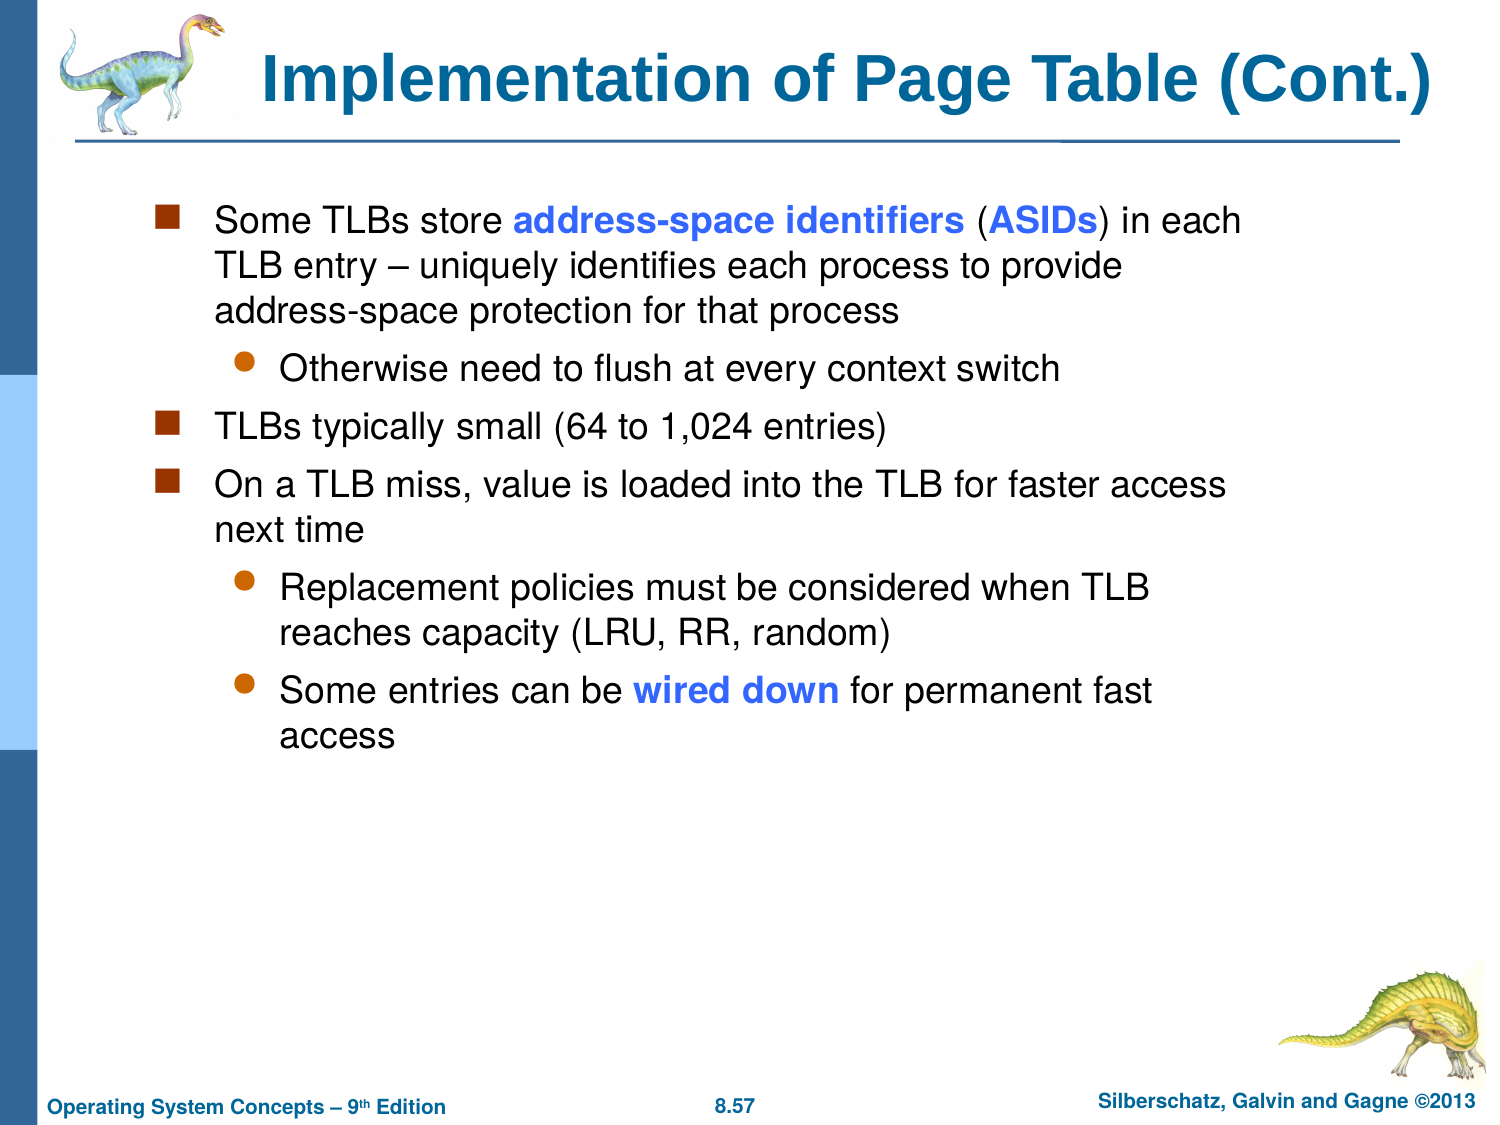

# Implementation of Page Table (Cont.)
Some TLBs store address-space identifiers (ASIDs) in each TLB entry – uniquely identifies each process to provide address-space protection for that process
Otherwise need to flush at every context switch
TLBs typically small (64 to 1,024 entries)
On a TLB miss, value is loaded into the TLB for faster access next time
Replacement policies must be considered when TLB reaches capacity (LRU, RR, random)
Some entries can be wired down for permanent fast access